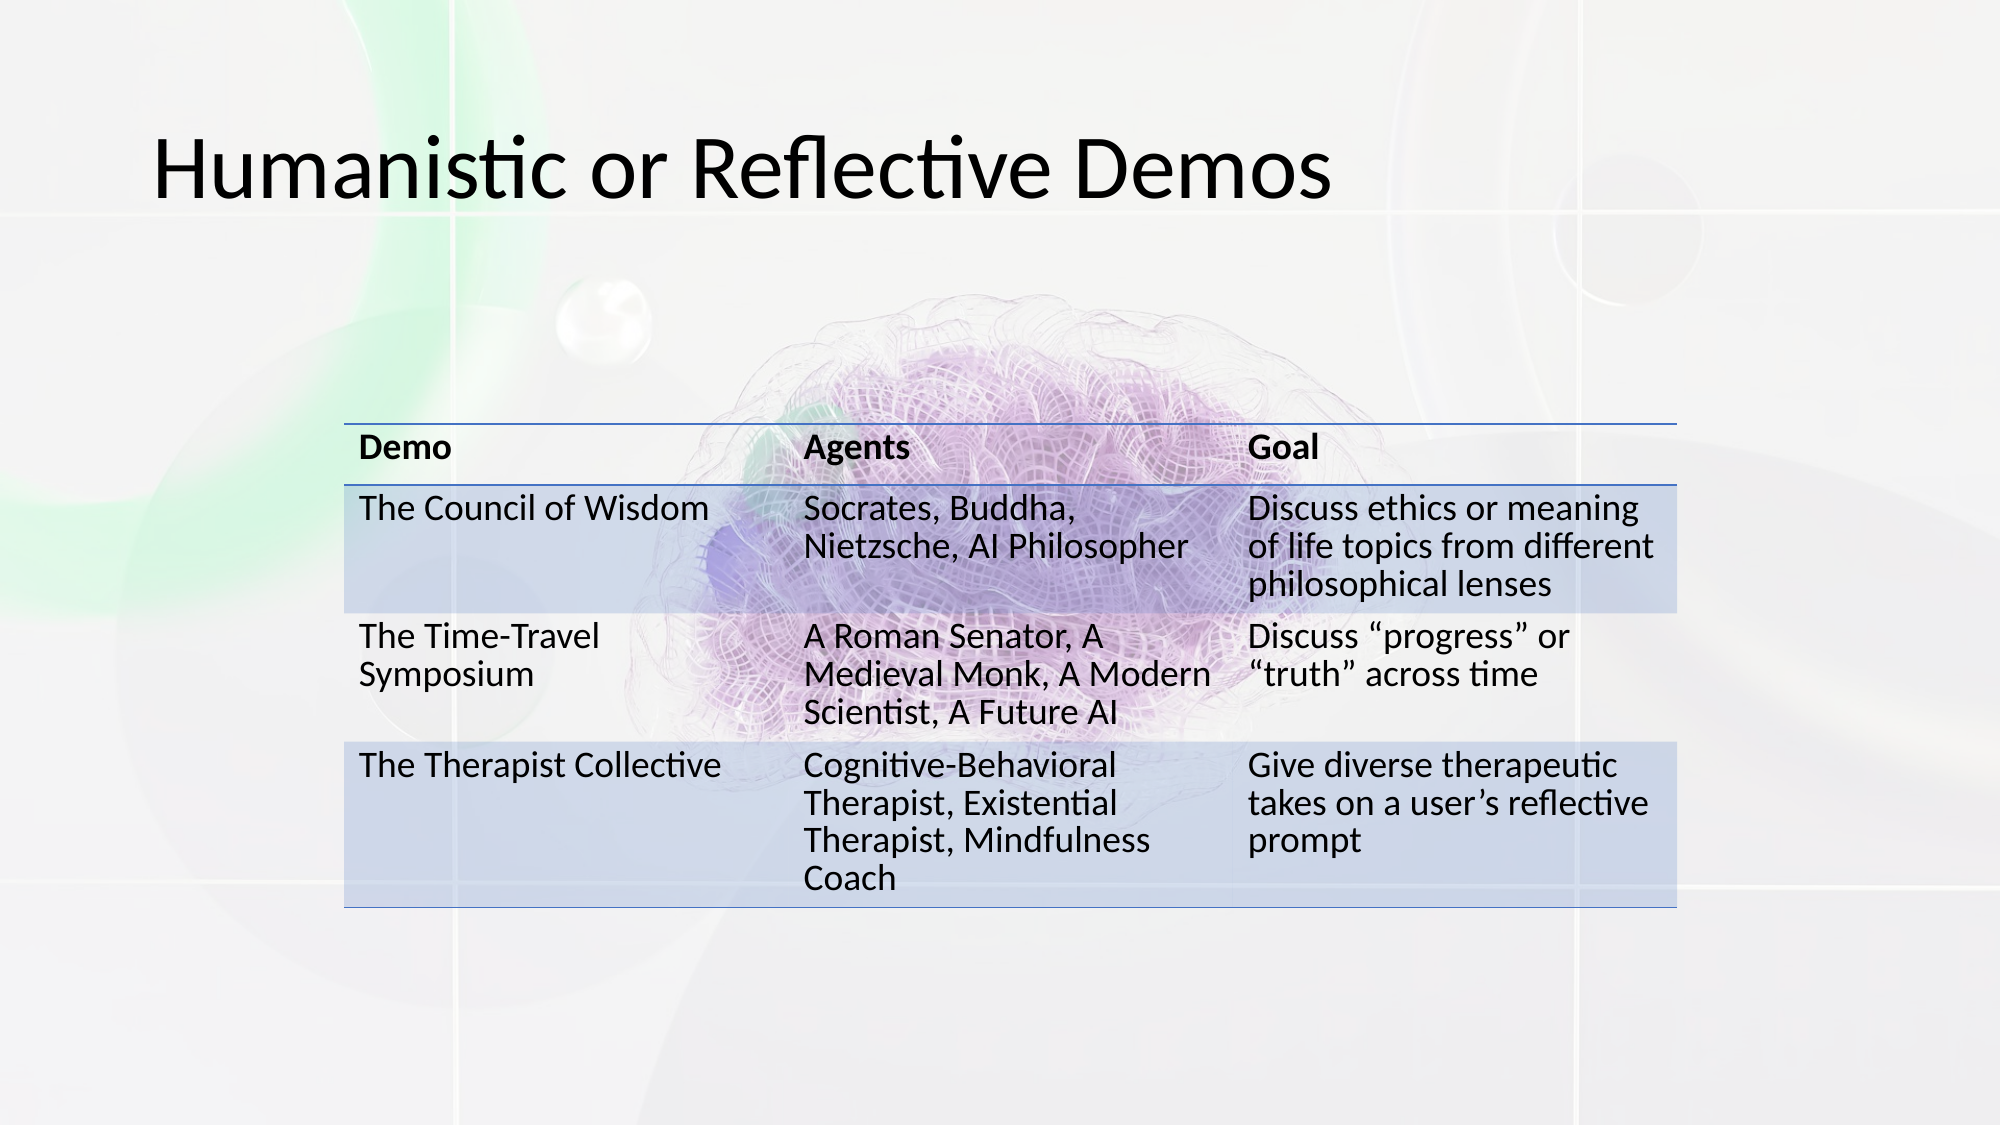

# Humanistic or Reflective Demos
| Demo | Agents | Goal |
| --- | --- | --- |
| The Council of Wisdom | Socrates, Buddha, Nietzsche, AI Philosopher | Discuss ethics or meaning of life topics from different philosophical lenses |
| The Time-Travel Symposium | A Roman Senator, A Medieval Monk, A Modern Scientist, A Future AI | Discuss “progress” or “truth” across time |
| The Therapist Collective | Cognitive-Behavioral Therapist, Existential Therapist, Mindfulness Coach | Give diverse therapeutic takes on a user’s reflective prompt |